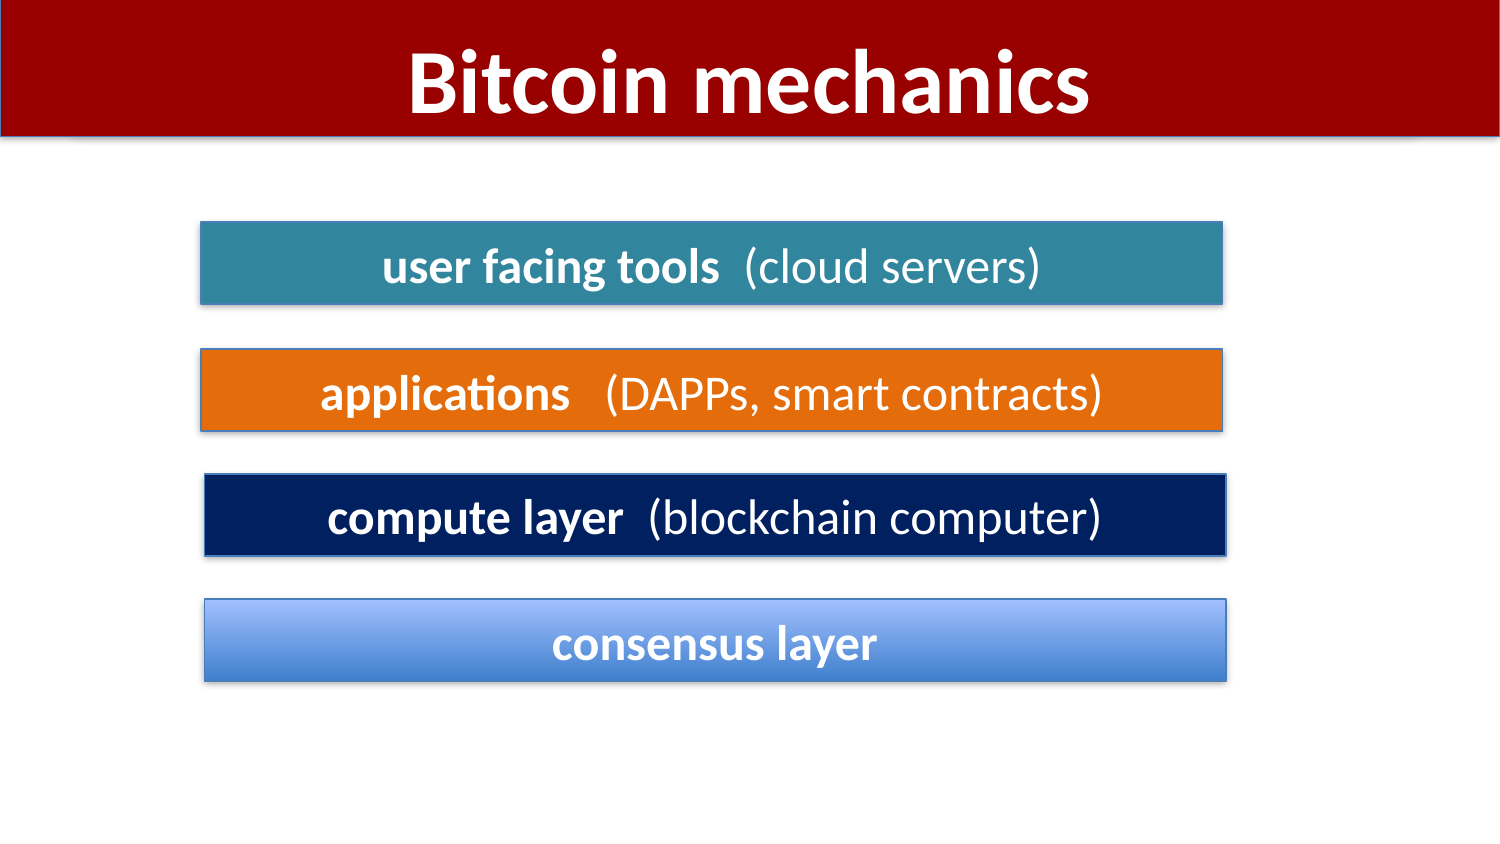

# Bitcoin mechanics
user facing tools  (cloud servers)
applications   (DAPPs, smart contracts)
compute layer  (blockchain computer)
consensus layer